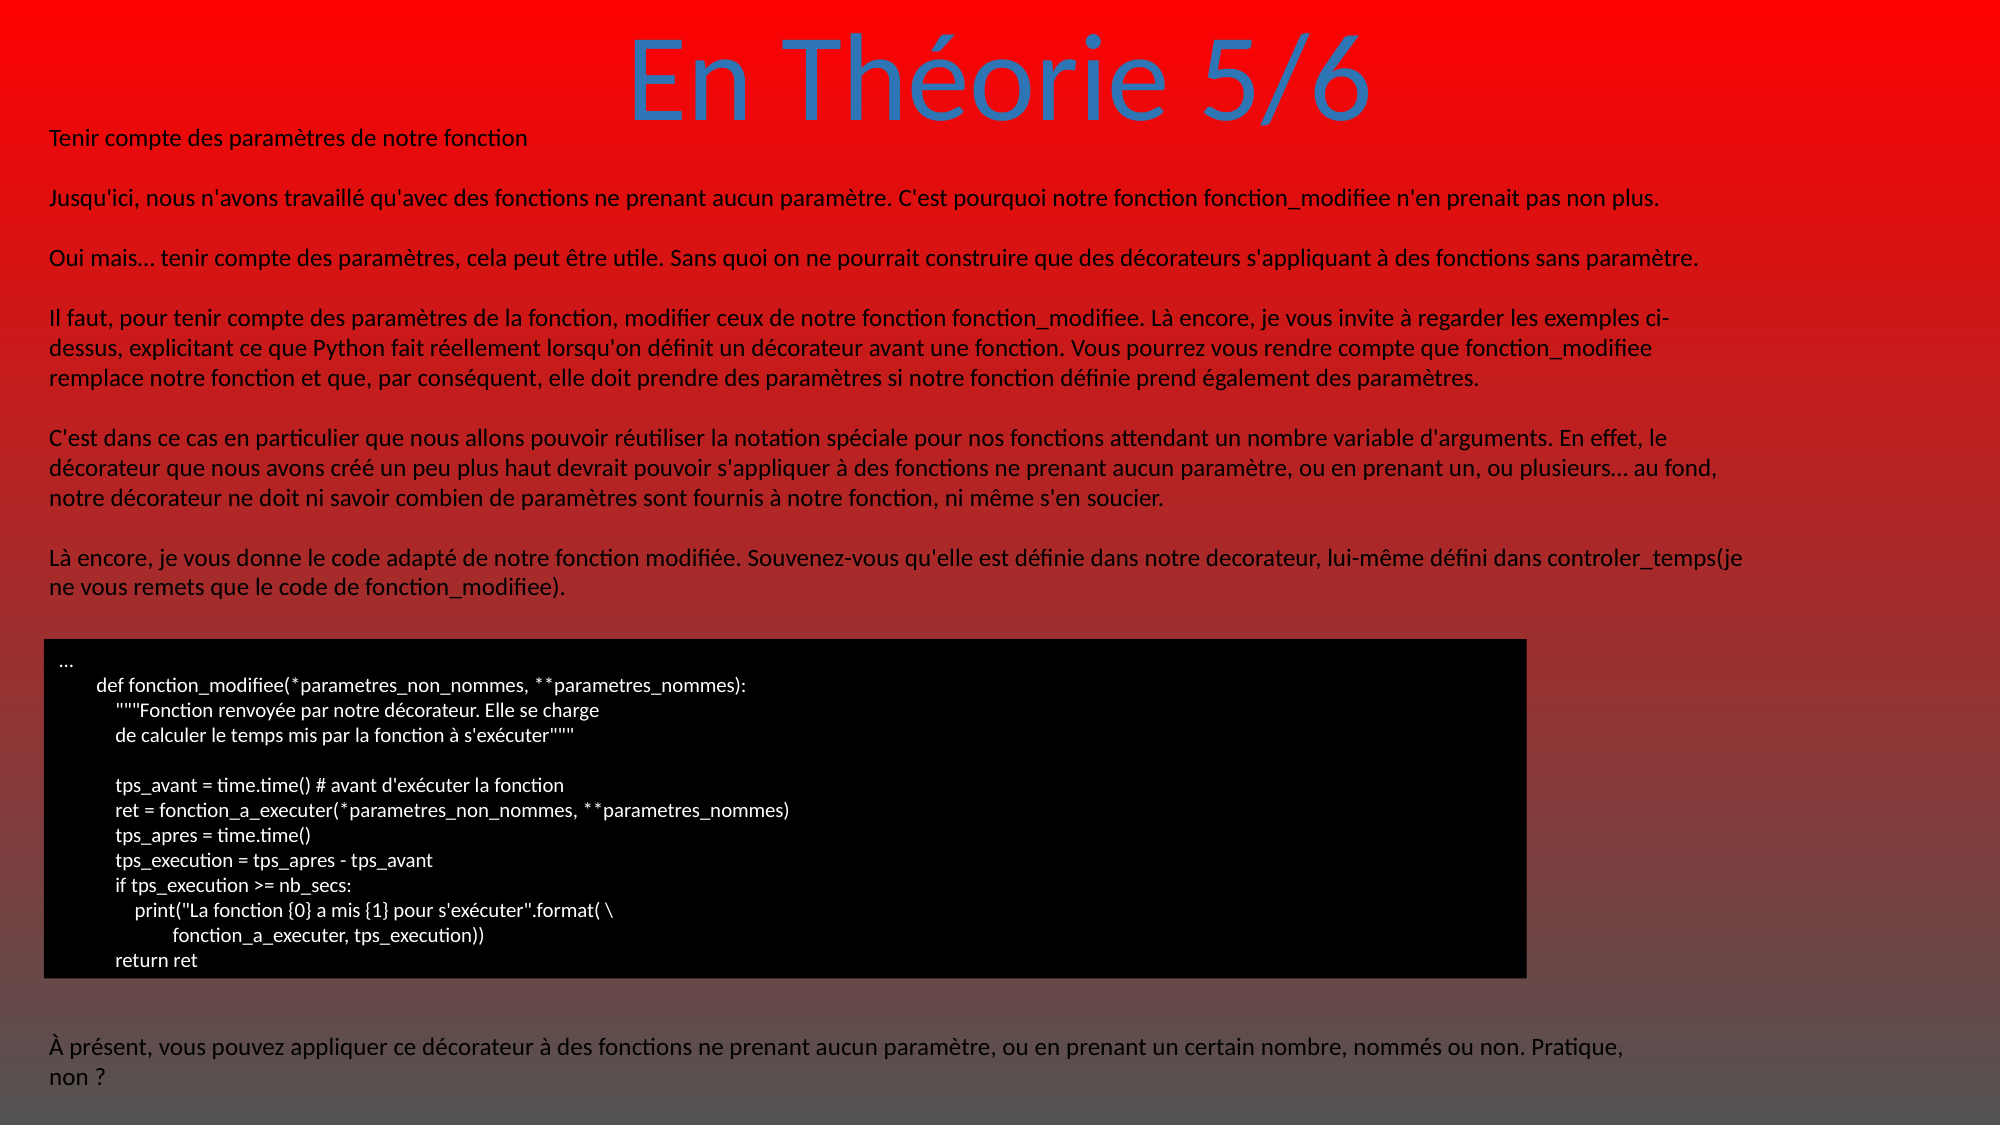

# En Théorie 5/6
Tenir compte des paramètres de notre fonction

Jusqu'ici, nous n'avons travaillé qu'avec des fonctions ne prenant aucun paramètre. C'est pourquoi notre fonction fonction_modifiee n'en prenait pas non plus.

Oui mais… tenir compte des paramètres, cela peut être utile. Sans quoi on ne pourrait construire que des décorateurs s'appliquant à des fonctions sans paramètre.

Il faut, pour tenir compte des paramètres de la fonction, modifier ceux de notre fonction fonction_modifiee. Là encore, je vous invite à regarder les exemples ci-dessus, explicitant ce que Python fait réellement lorsqu'on définit un décorateur avant une fonction. Vous pourrez vous rendre compte que fonction_modifiee remplace notre fonction et que, par conséquent, elle doit prendre des paramètres si notre fonction définie prend également des paramètres.

C'est dans ce cas en particulier que nous allons pouvoir réutiliser la notation spéciale pour nos fonctions attendant un nombre variable d'arguments. En effet, le décorateur que nous avons créé un peu plus haut devrait pouvoir s'appliquer à des fonctions ne prenant aucun paramètre, ou en prenant un, ou plusieurs… au fond, notre décorateur ne doit ni savoir combien de paramètres sont fournis à notre fonction, ni même s'en soucier.

Là encore, je vous donne le code adapté de notre fonction modifiée. Souvenez-vous qu'elle est définie dans notre decorateur, lui-même défini dans controler_temps(je ne vous remets que le code de fonction_modifiee).

...
        def fonction_modifiee(*parametres_non_nommes, **parametres_nommes):
            """Fonction renvoyée par notre décorateur. Elle se charge
            de calculer le temps mis par la fonction à s'exécuter"""

            tps_avant = time.time() # avant d'exécuter la fonction
            ret = fonction_a_executer(*parametres_non_nommes, **parametres_nommes)
            tps_apres = time.time()
            tps_execution = tps_apres - tps_avant
            if tps_execution >= nb_secs:
                print("La fonction {0} a mis {1} pour s'exécuter".format( \
                        fonction_a_executer, tps_execution))
            return ret
À présent, vous pouvez appliquer ce décorateur à des fonctions ne prenant aucun paramètre, ou en prenant un certain nombre, nommés ou non. Pratique, non ?

372